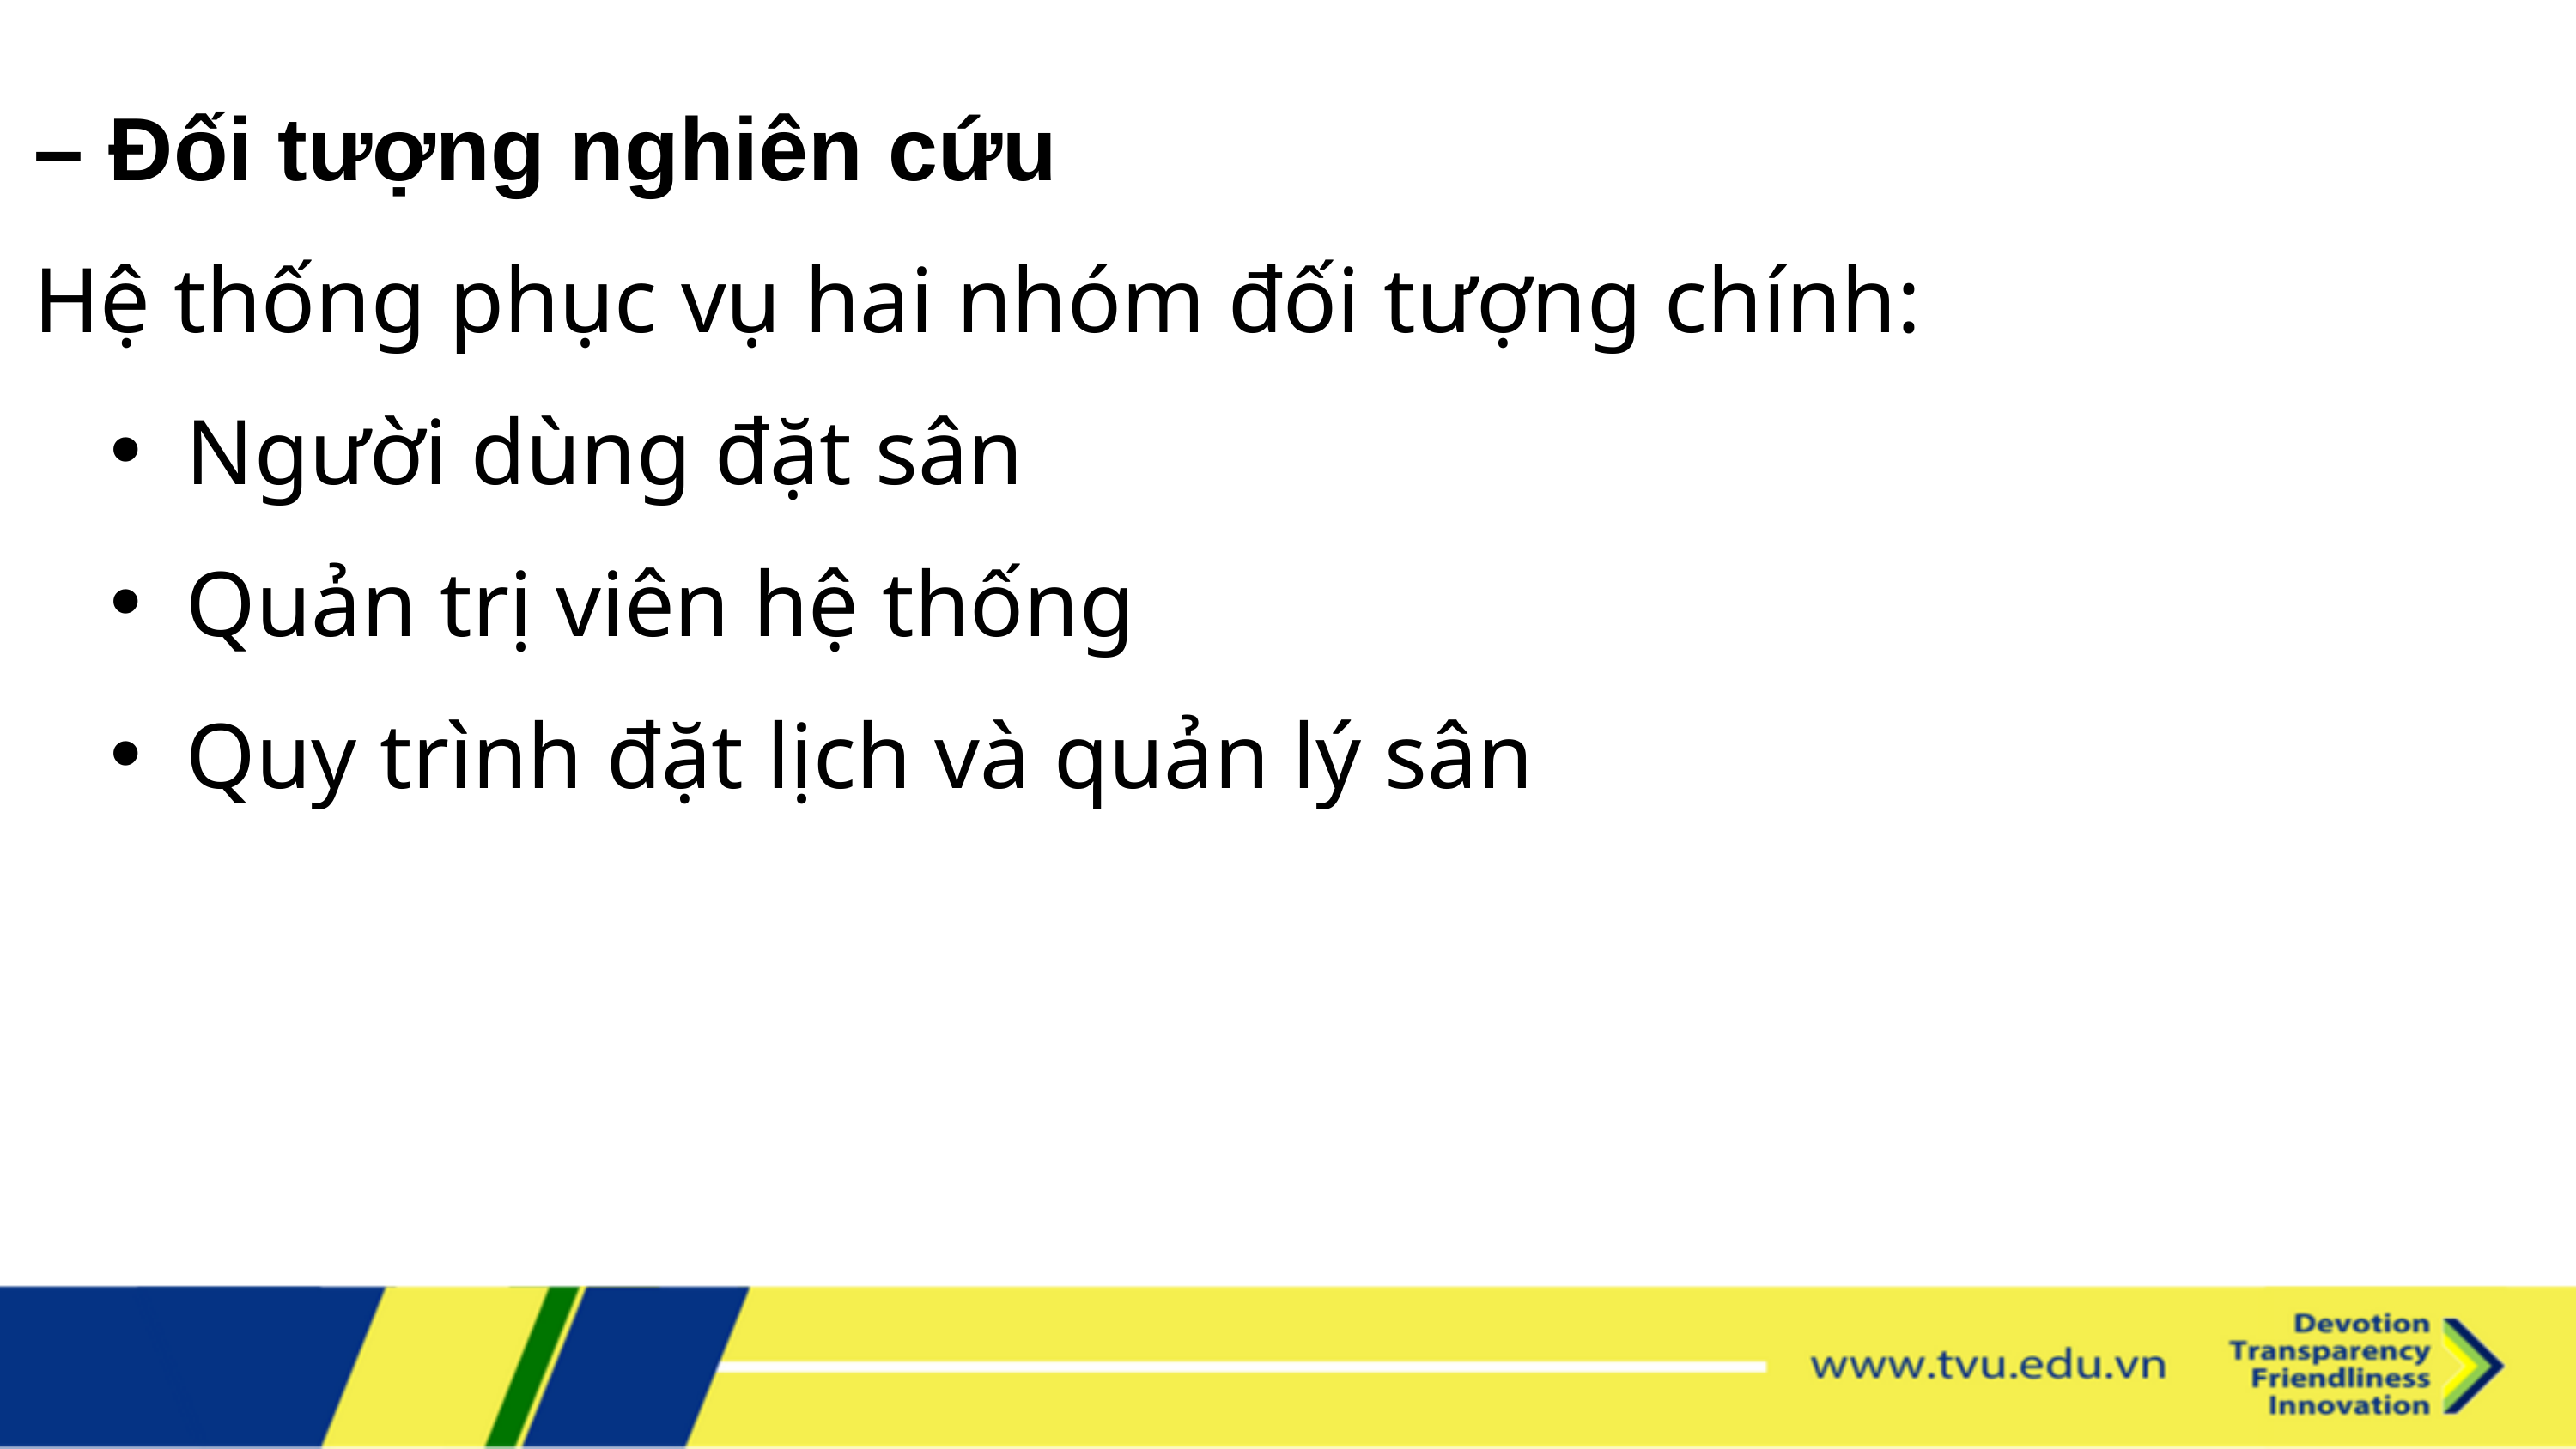

– Đối tượng nghiên cứu
Hệ thống phục vụ hai nhóm đối tượng chính:
Người dùng đặt sân
Quản trị viên hệ thống
Quy trình đặt lịch và quản lý sân